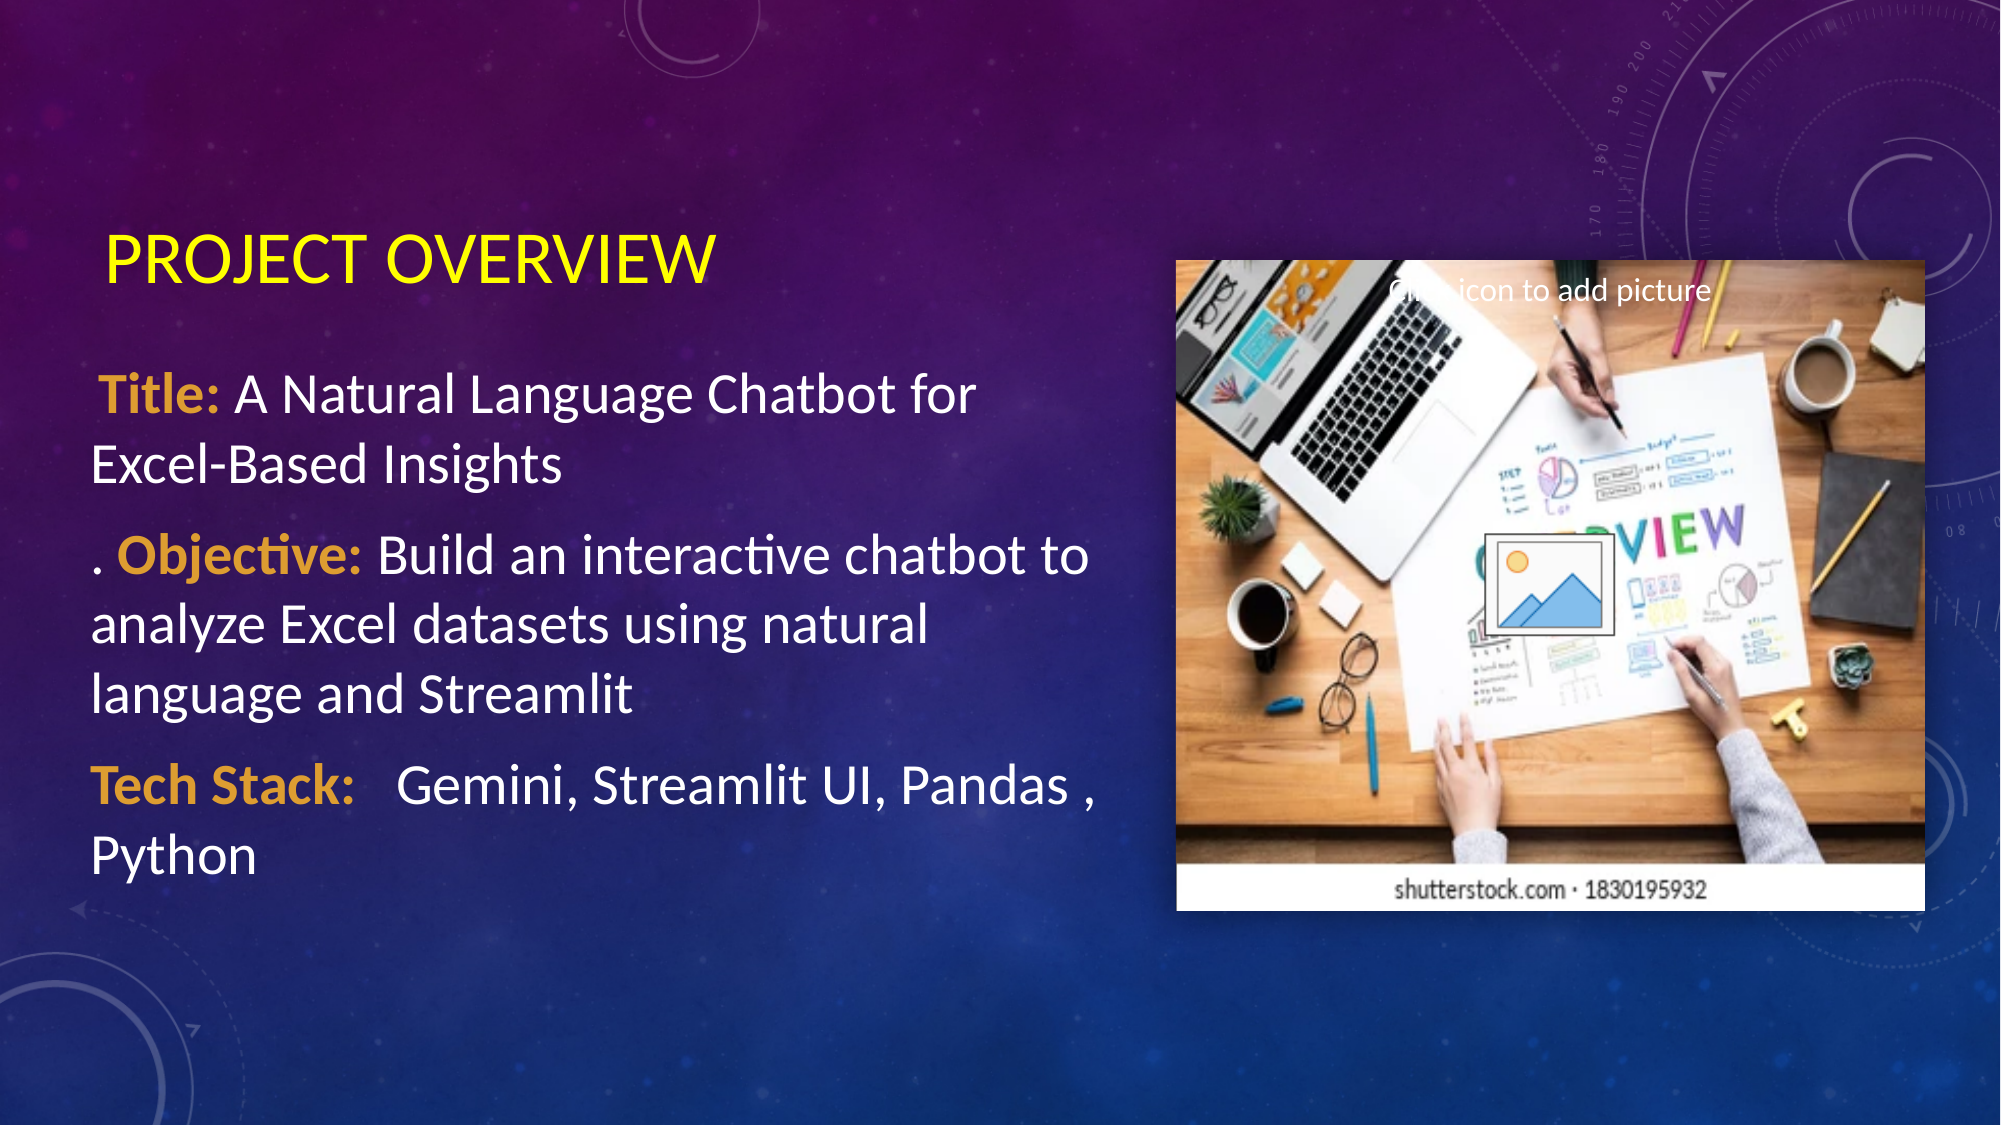

# Project Overview

 Title: A Natural Language Chatbot for Excel-Based Insights
. Objective: Build an interactive chatbot to analyze Excel datasets using natural language and Streamlit
Tech Stack:   Gemini, Streamlit UI, Pandas , Python